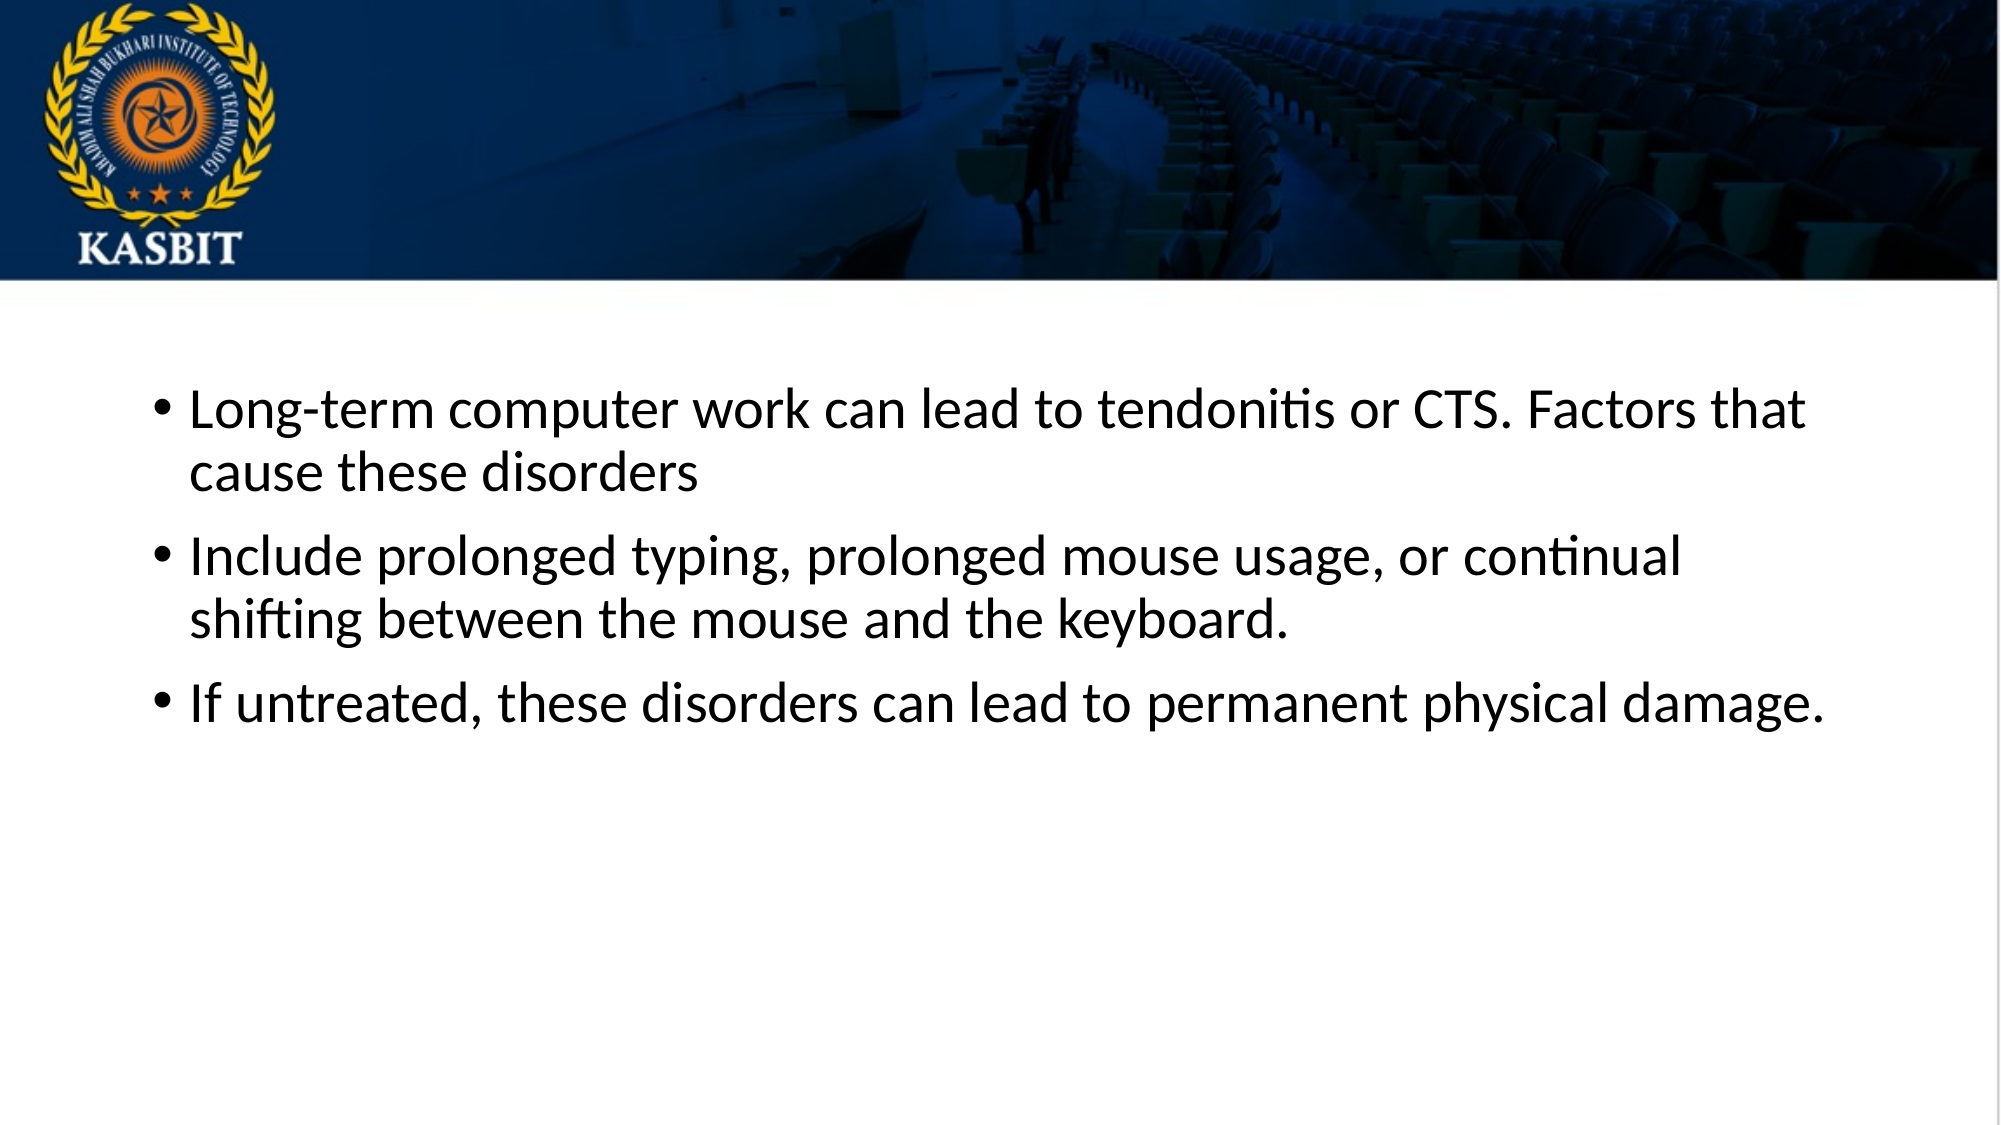

Long-term computer work can lead to tendonitis or CTS. Factors that cause these disorders
Include prolonged typing, prolonged mouse usage, or continual shifting between the mouse and the keyboard.
If untreated, these disorders can lead to permanent physical damage.